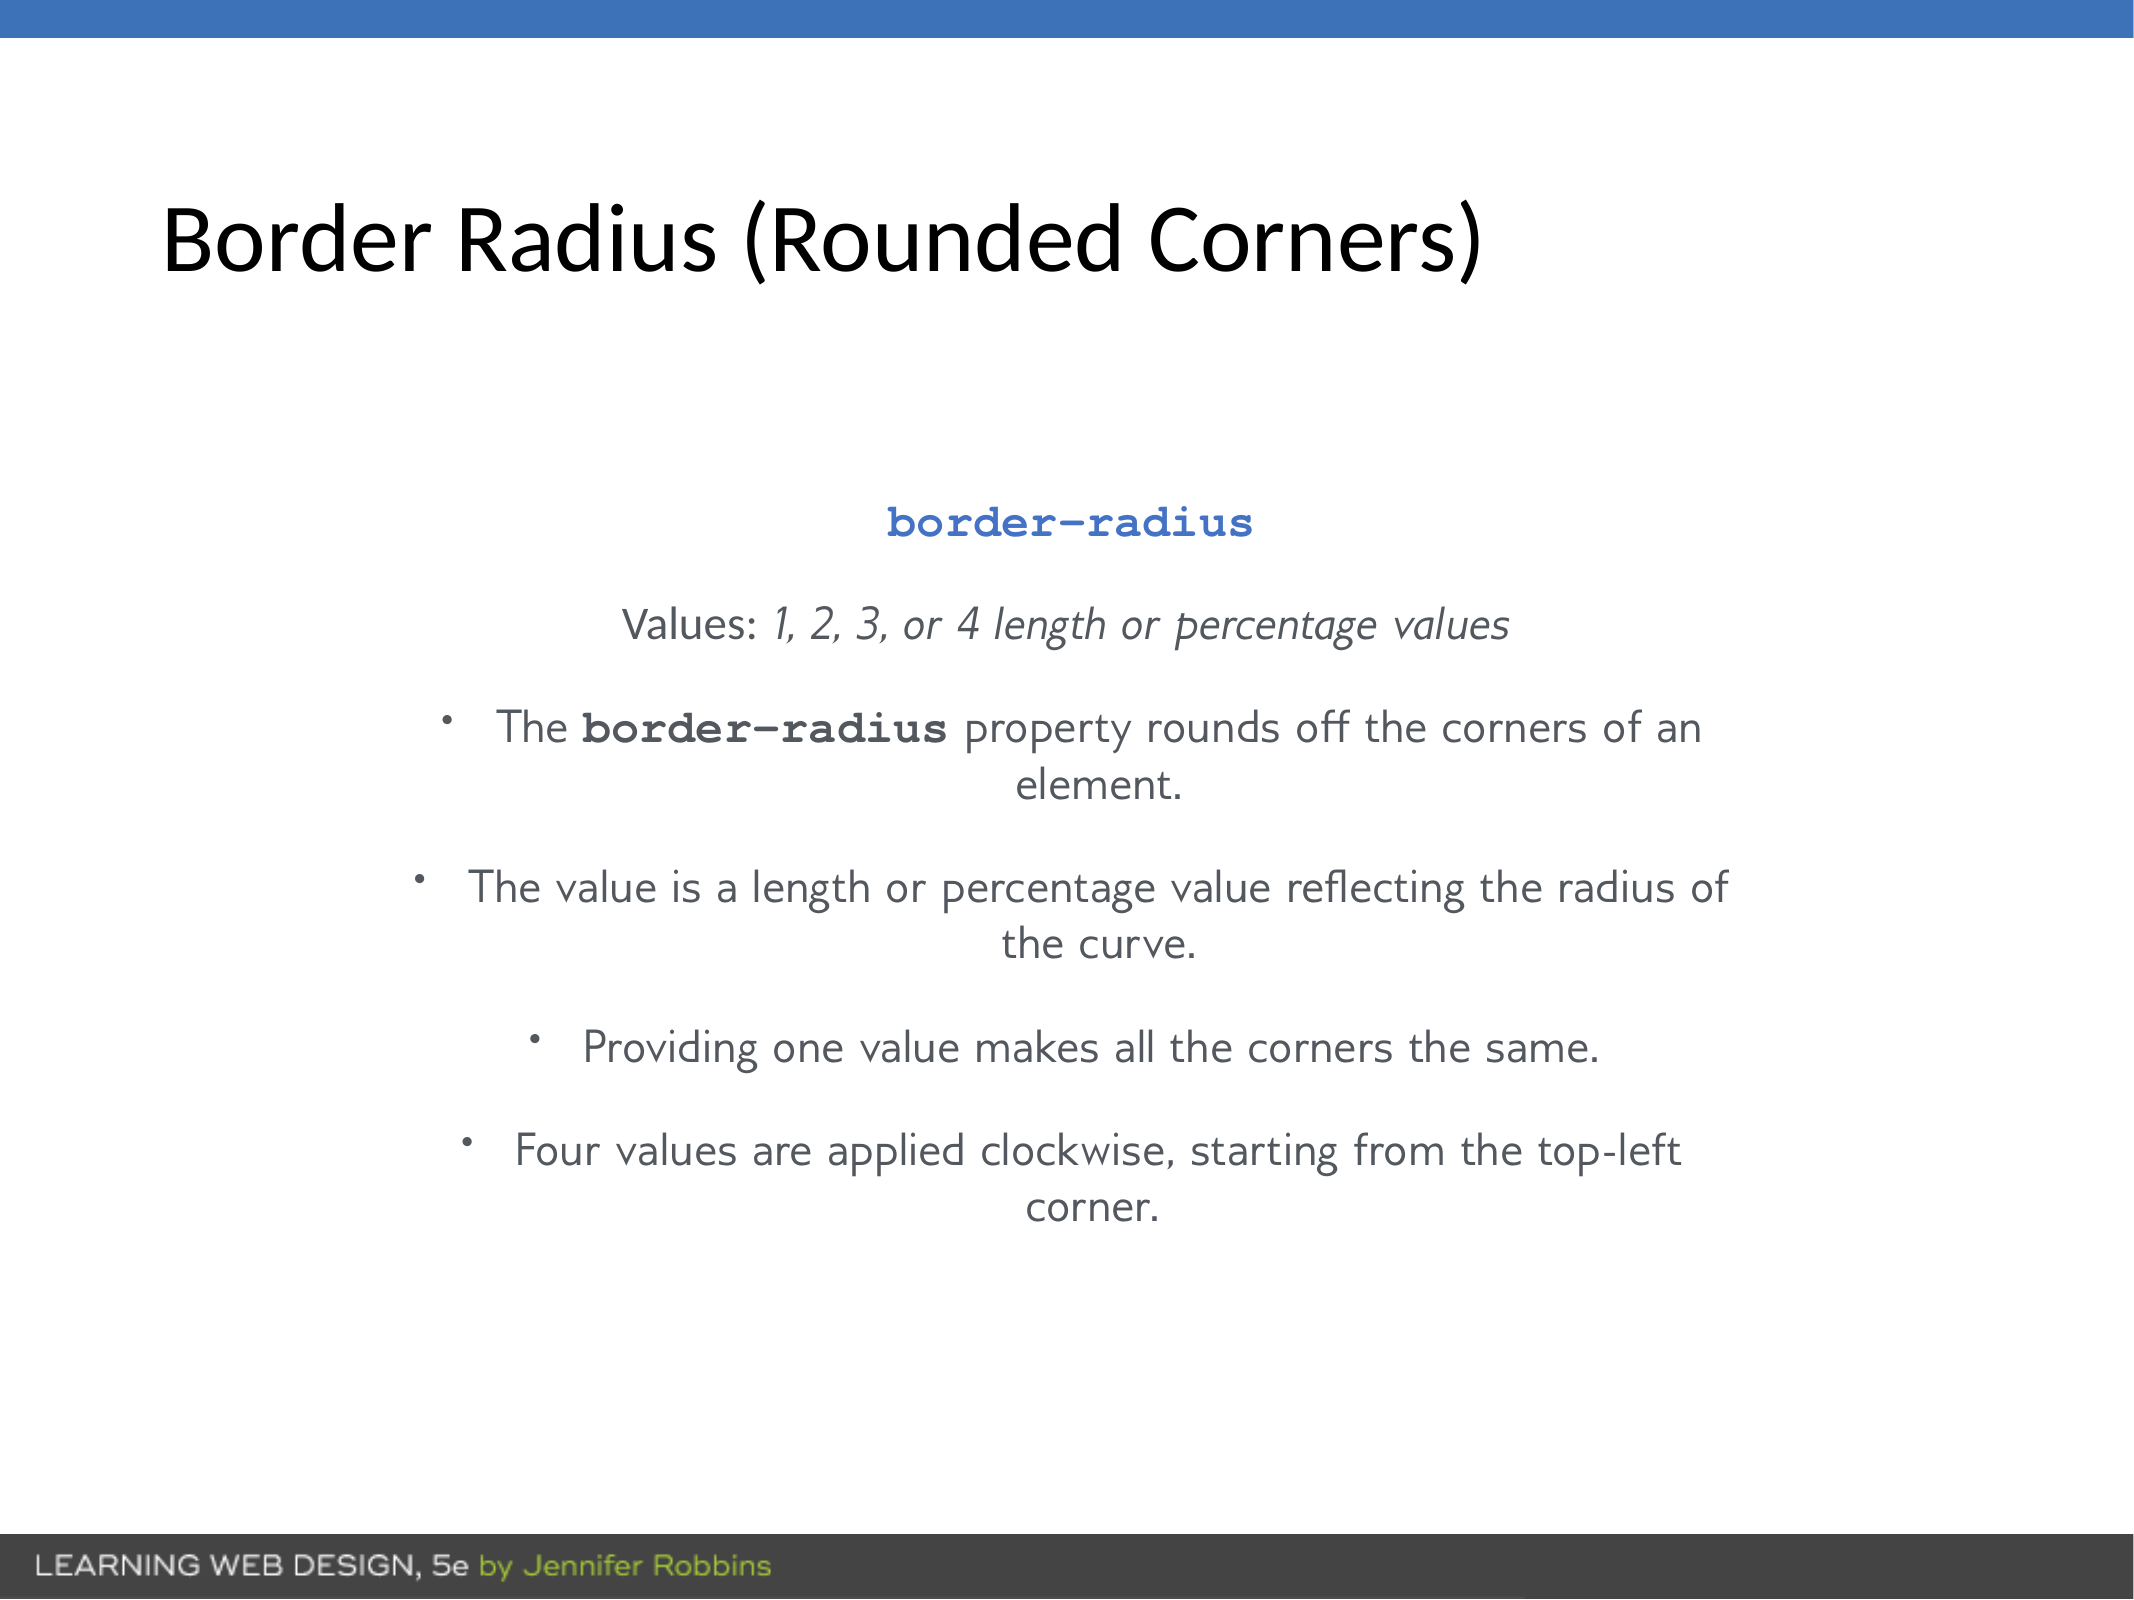

# Border Radius (Rounded Corners)
border-radius
Values: 1, 2, 3, or 4 length or percentage values
The border-radius property rounds off the corners of an element.
The value is a length or percentage value reflecting the radius of the curve.
Providing one value makes all the corners the same.
Four values are applied clockwise, starting from the top-left corner.